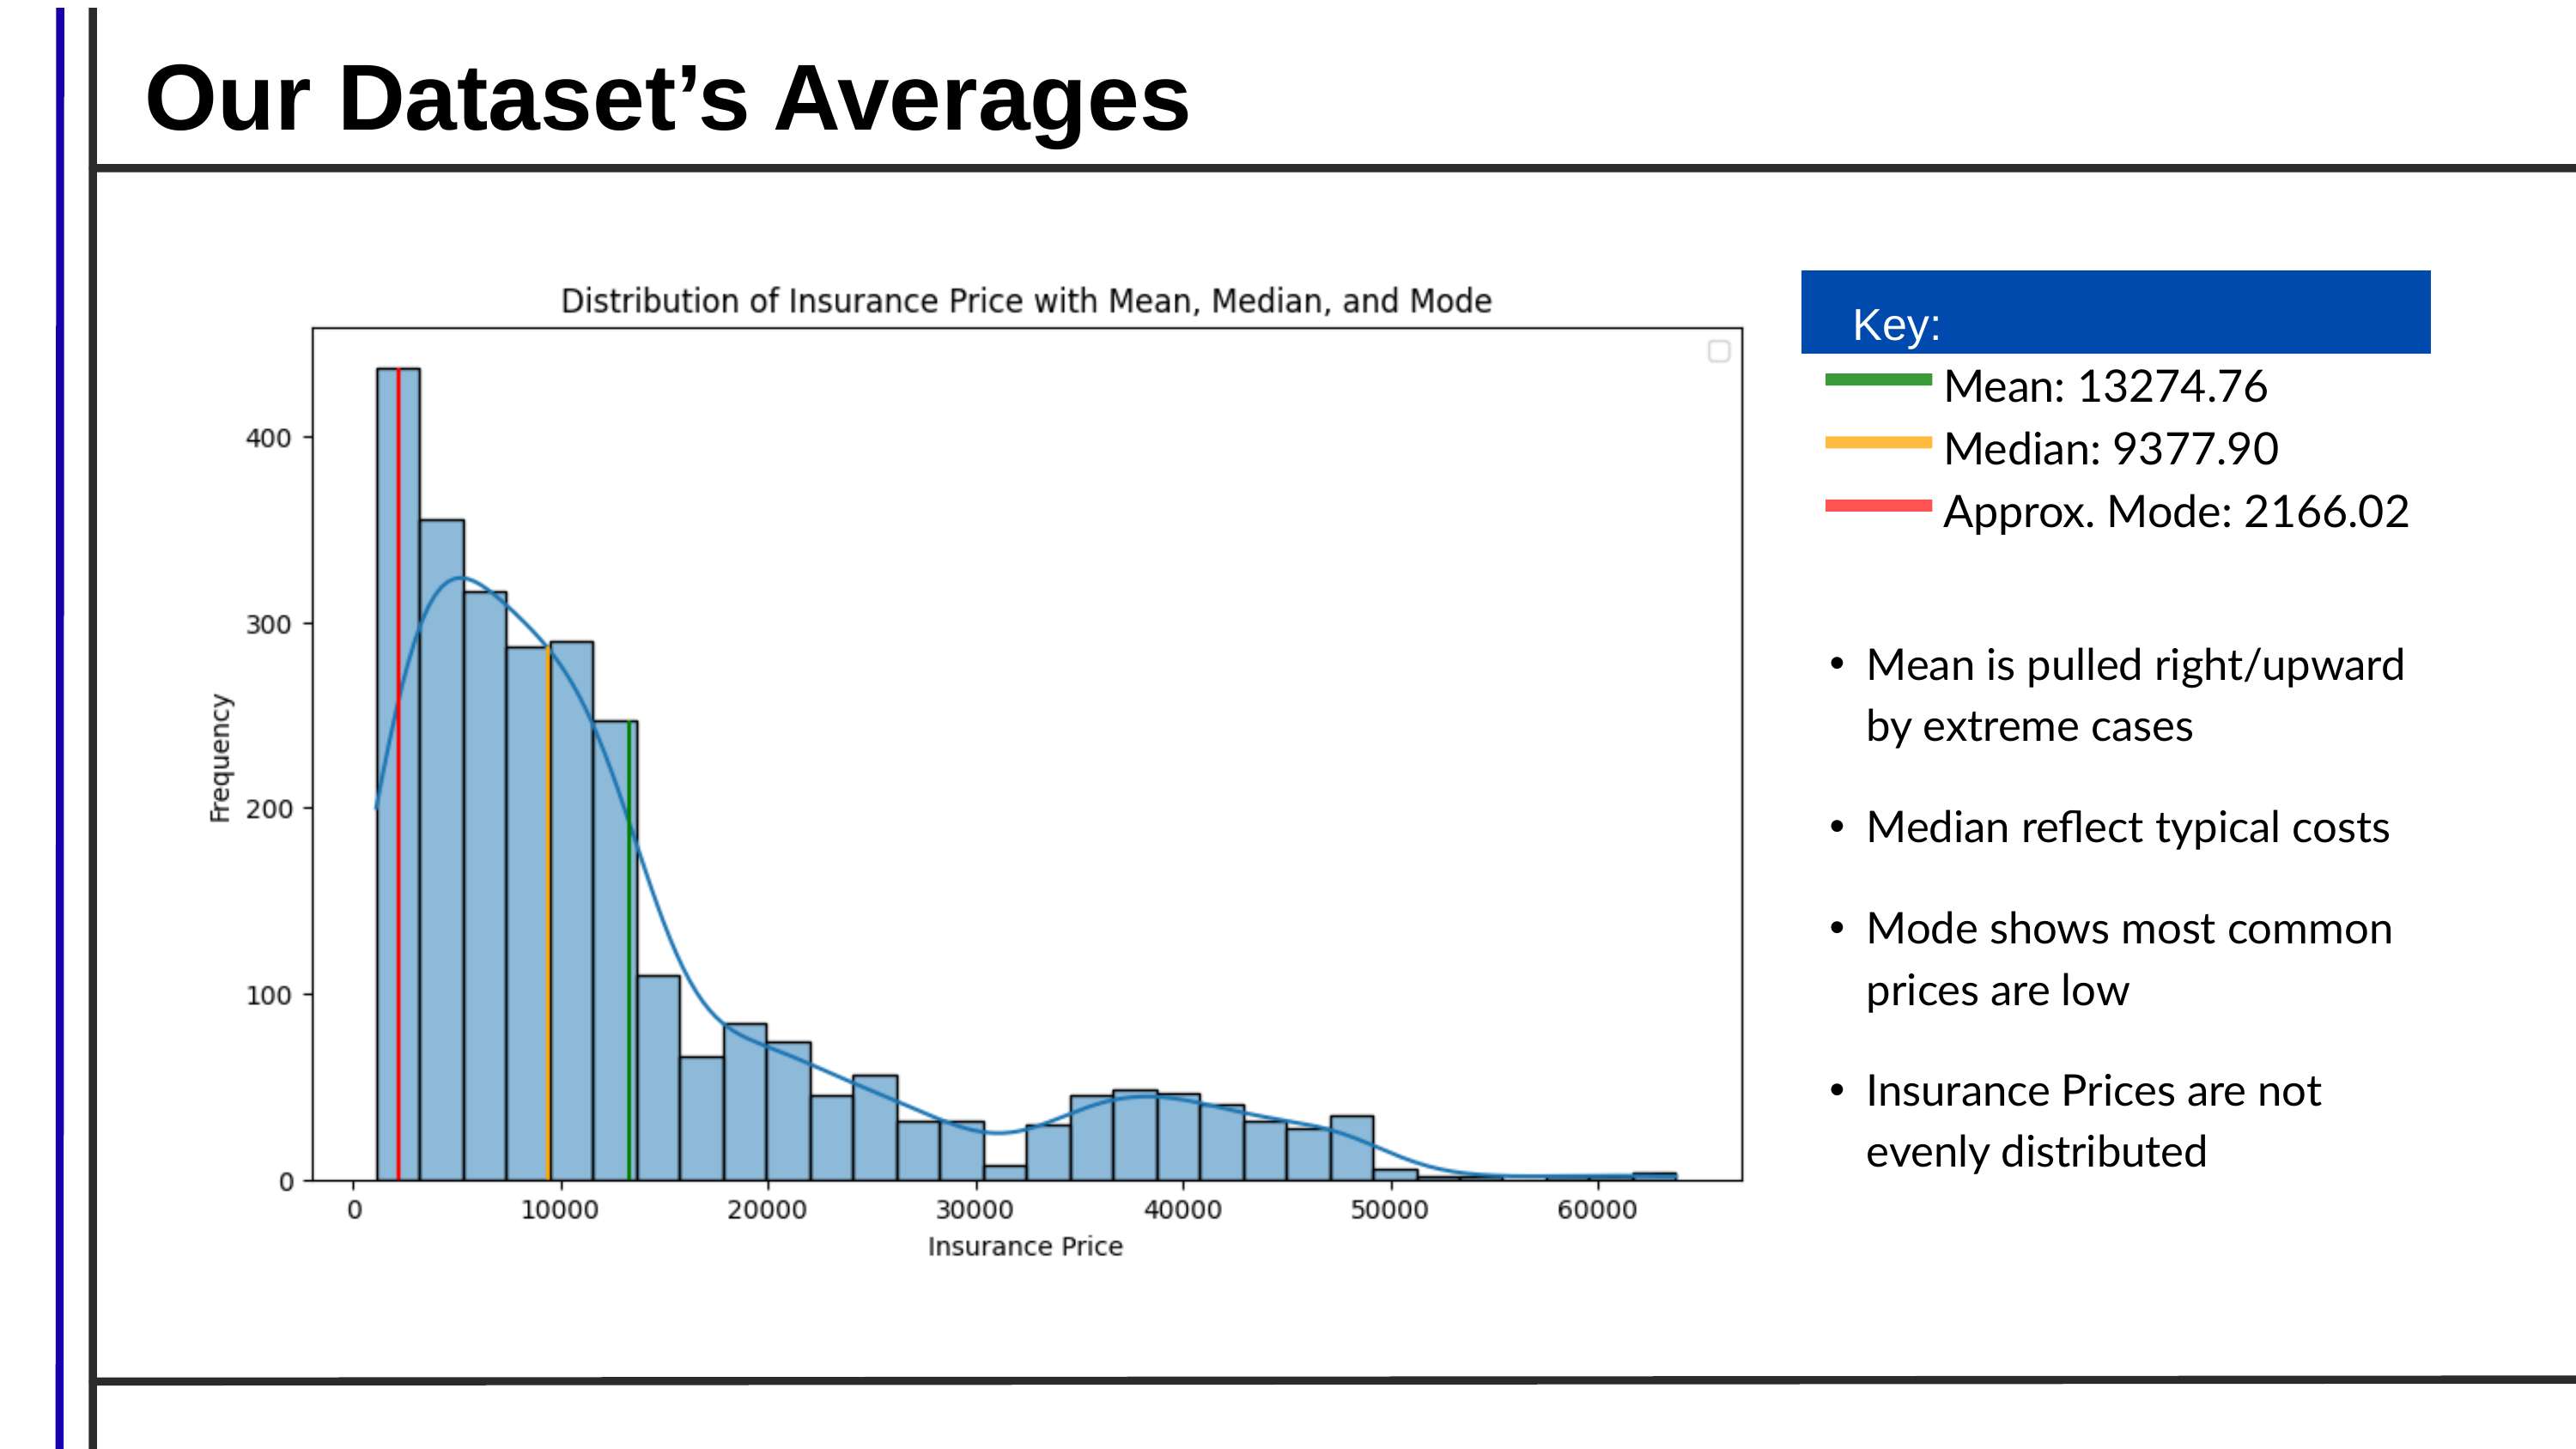

Our Dataset’s Averages

Key:
        Mean: 13274.76
        Median: 9377.90
        Approx. Mode: 2166.02

Mean is pulled right/upward by extreme cases

Median reflect typical costs

Mode shows most common prices are low

Insurance Prices are not evenly distributed